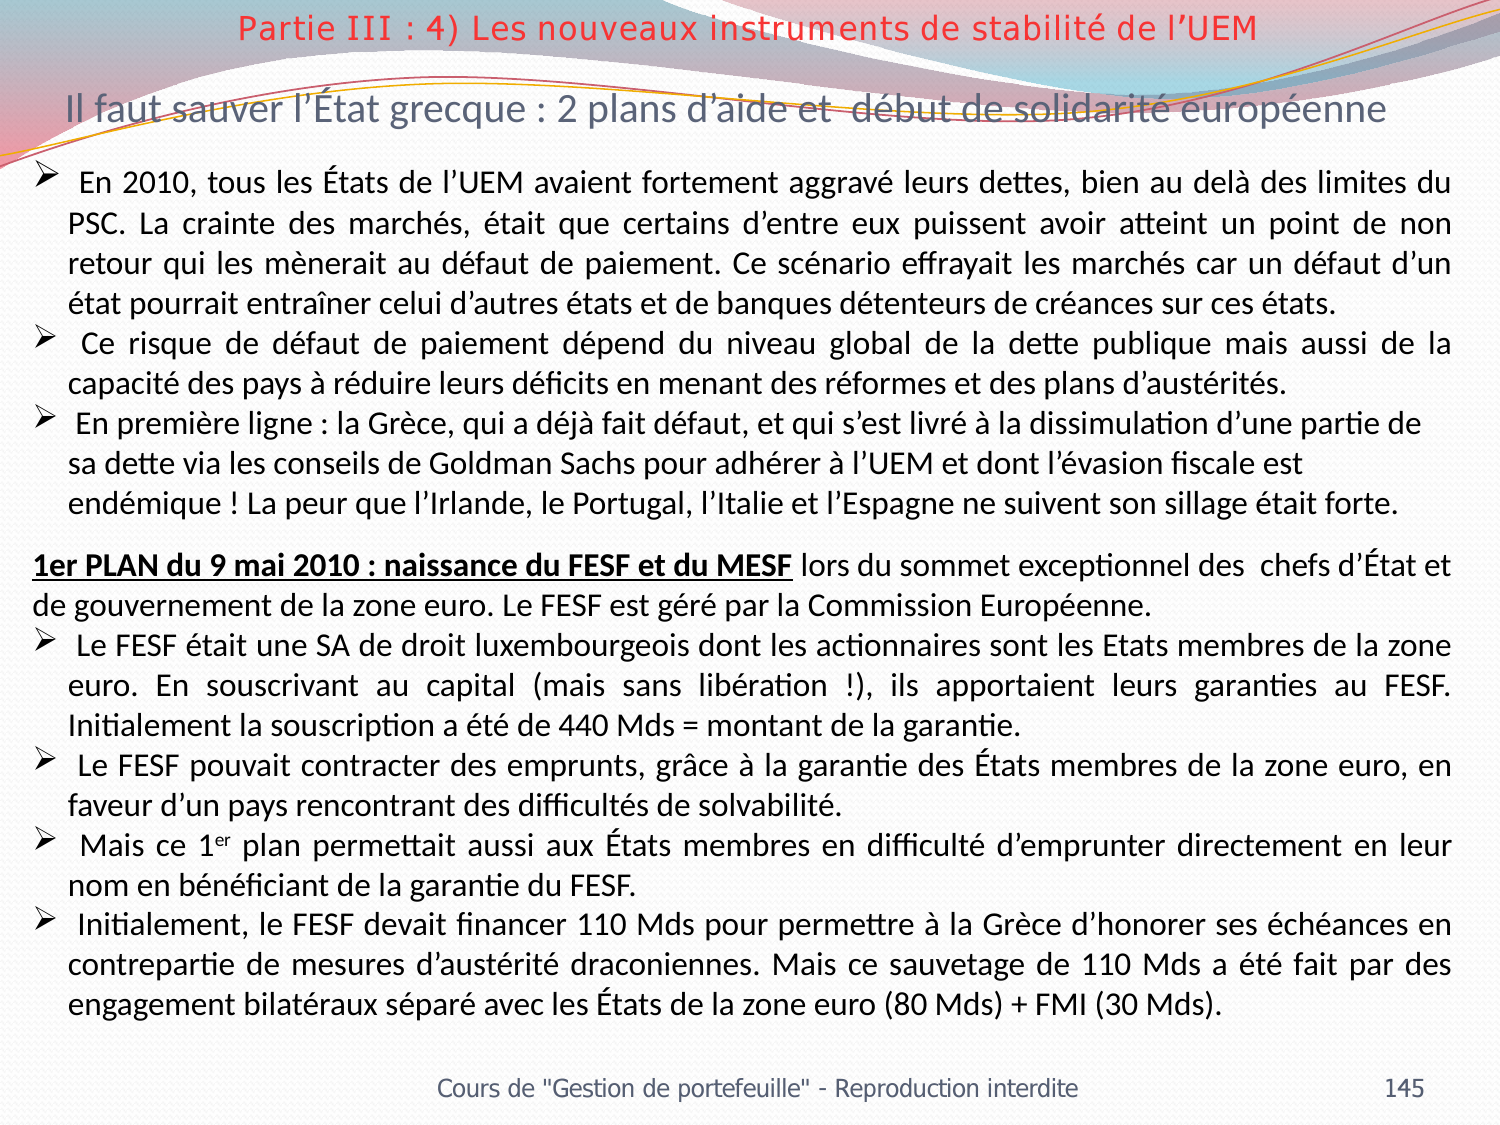

Partie III : 4) Les nouveaux instruments de stabilité de l’UEM
Il faut sauver l’État grecque : 2 plans d’aide et  début de solidarité européenne
 En 2010, tous les États de l’UEM avaient fortement aggravé leurs dettes, bien au delà des limites du PSC. La crainte des marchés, était que certains d’entre eux puissent avoir atteint un point de non retour qui les mènerait au défaut de paiement. Ce scénario effrayait les marchés car un défaut d’un état pourrait entraîner celui d’autres états et de banques détenteurs de créances sur ces états.
 Ce risque de défaut de paiement dépend du niveau global de la dette publique mais aussi de la capacité des pays à réduire leurs déficits en menant des réformes et des plans d’austérités.
 En première ligne : la Grèce, qui a déjà fait défaut, et qui s’est livré à la dissimulation d’une partie de sa dette via les conseils de Goldman Sachs pour adhérer à l’UEM et dont l’évasion fiscale est endémique ! La peur que l’Irlande, le Portugal, l’Italie et l’Espagne ne suivent son sillage était forte.

1er PLAN du 9 mai 2010 : naissance du FESF et du MESF lors du sommet exceptionnel des  chefs d’État et de gouvernement de la zone euro. Le FESF est géré par la Commission Européenne.
 Le FESF était une SA de droit luxembourgeois dont les actionnaires sont les Etats membres de la zone euro. En souscrivant au capital (mais sans libération !), ils apportaient leurs garanties au FESF. Initialement la souscription a été de 440 Mds = montant de la garantie.
 Le FESF pouvait contracter des emprunts, grâce à la garantie des États membres de la zone euro, en faveur d’un pays rencontrant des difficultés de solvabilité.
 Mais ce 1er plan permettait aussi aux États membres en difficulté d’emprunter directement en leur nom en bénéficiant de la garantie du FESF.
 Initialement, le FESF devait financer 110 Mds pour permettre à la Grèce d’honorer ses échéances en contrepartie de mesures d’austérité draconiennes. Mais ce sauvetage de 110 Mds a été fait par des engagement bilatéraux séparé avec les États de la zone euro (80 Mds) + FMI (30 Mds).
Cours de "Gestion de portefeuille" - Reproduction interdite
145